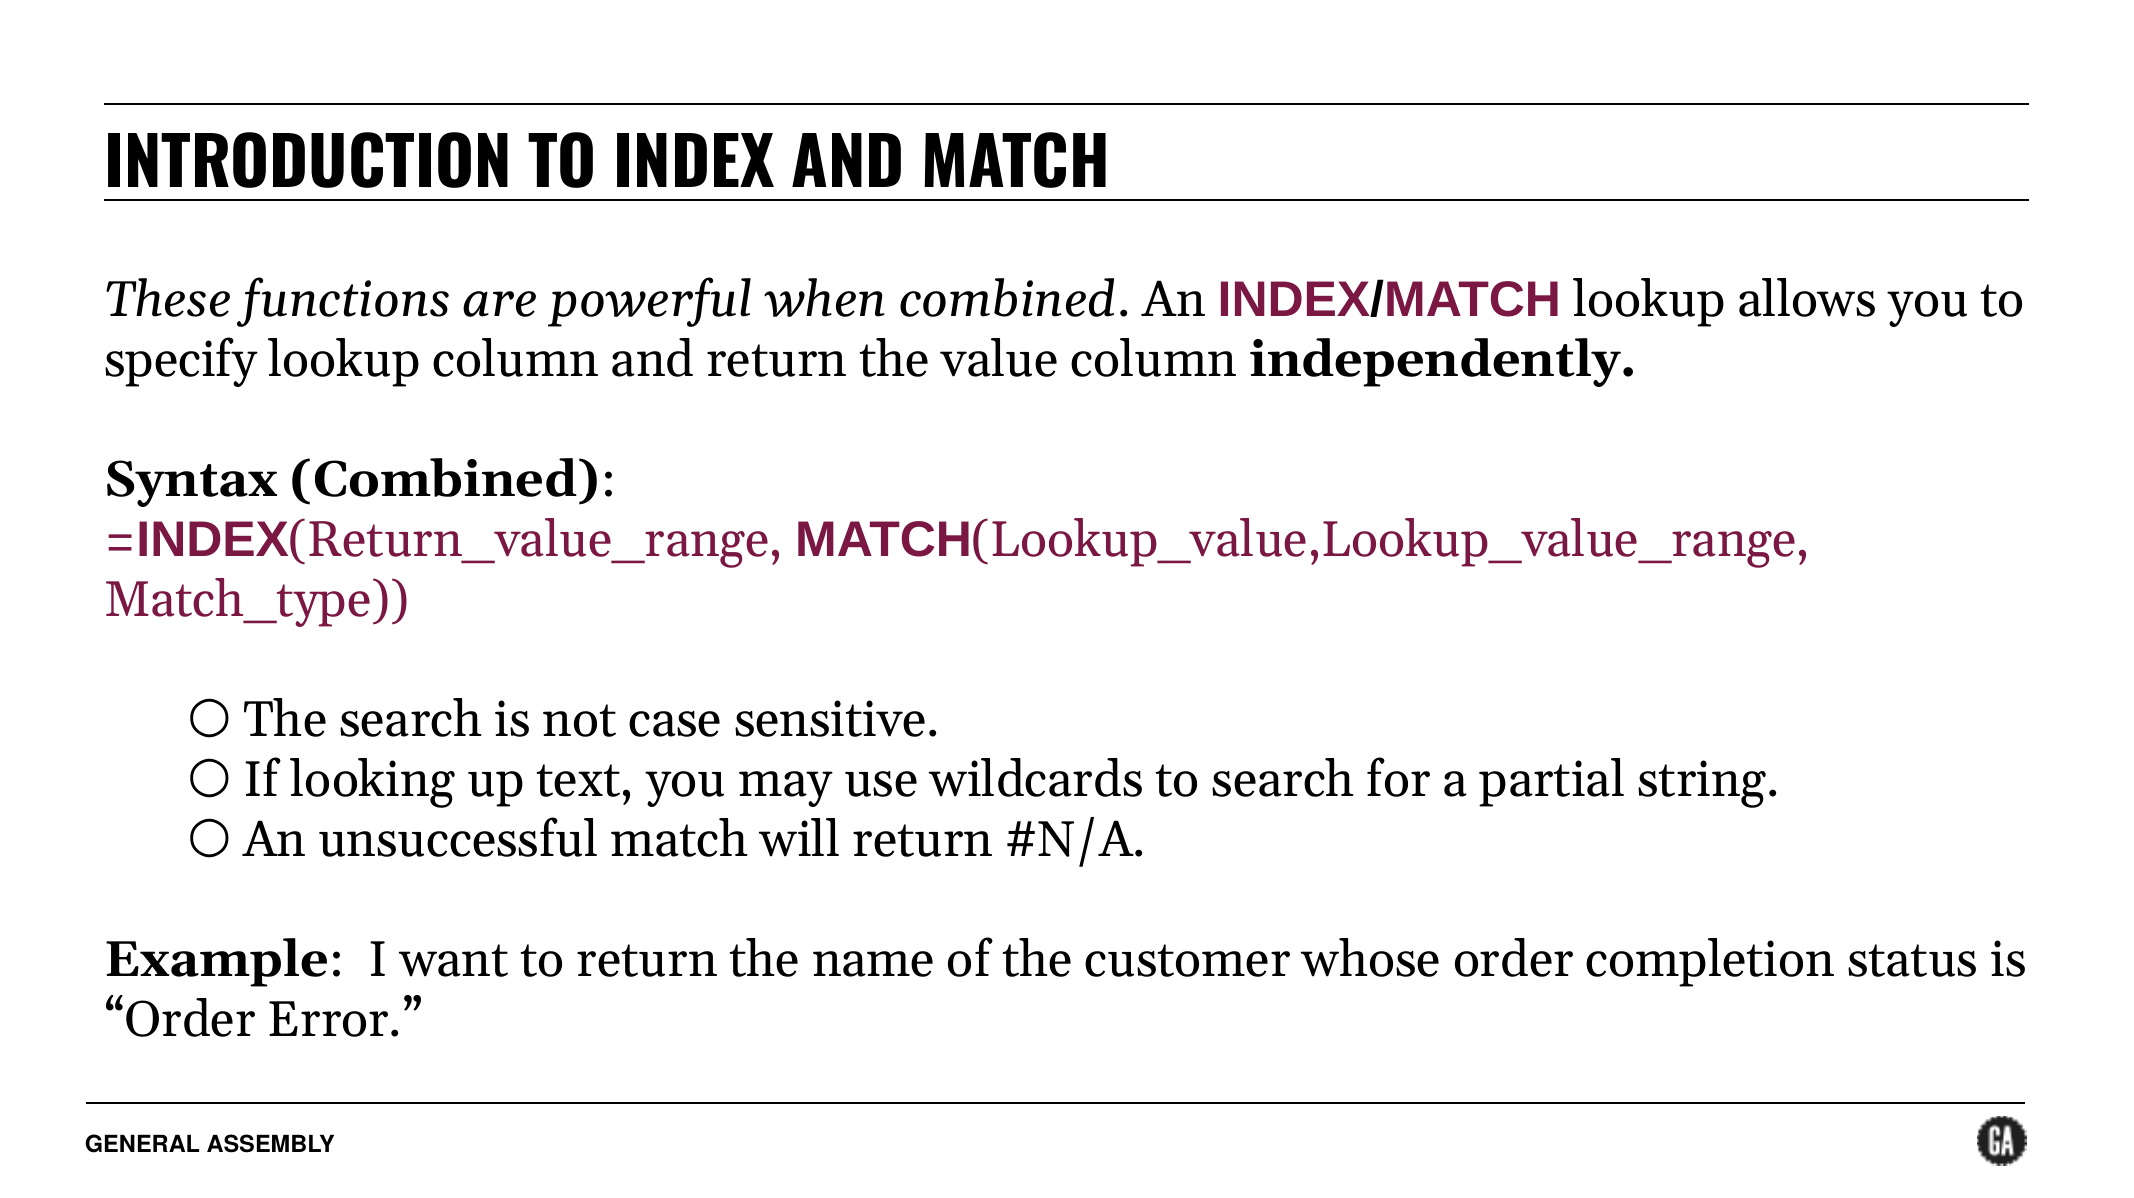

INTRODUCTION TO INDEX AND MATCH
These functions are powerful when combined. An INDEX/MATCH lookup allows you to specify lookup column and return the value column independently.

Syntax (Combined):
=INDEX(Return_value_range, MATCH(Lookup_value,Lookup_value_range, Match_type))

 The search is not case sensitive.
 If looking up text, you may use wildcards to search for a partial string.
 An unsuccessful match will return #N/A.

Example:  I want to return the name of the customer whose order completion status is “Order Error.”